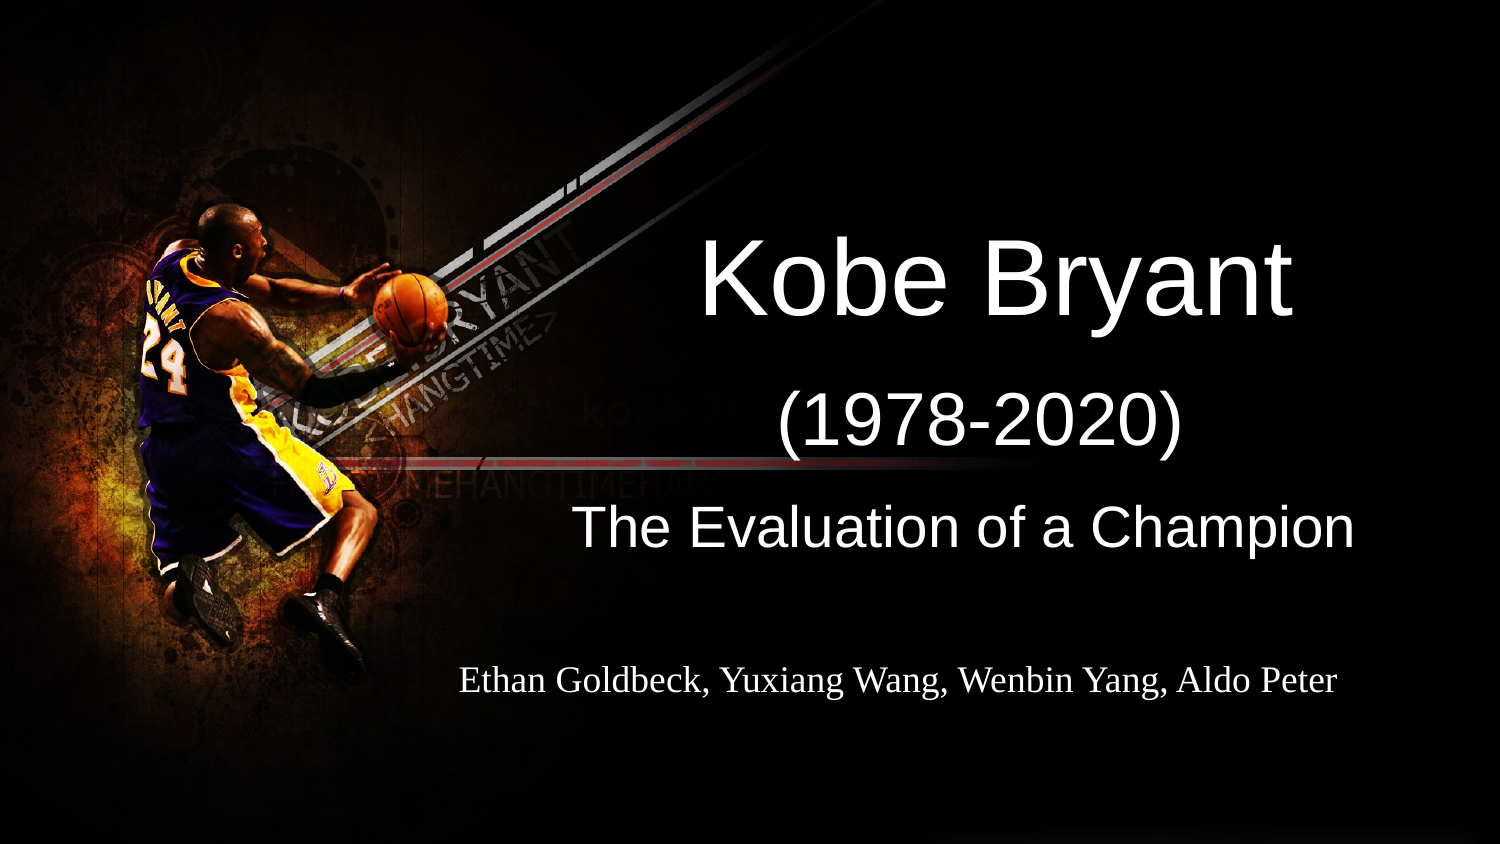

# Kobe Bryant
(1978-2020)
The Evaluation of a Champion
Ethan Goldbeck, Yuxiang Wang, Wenbin Yang, Aldo Peter